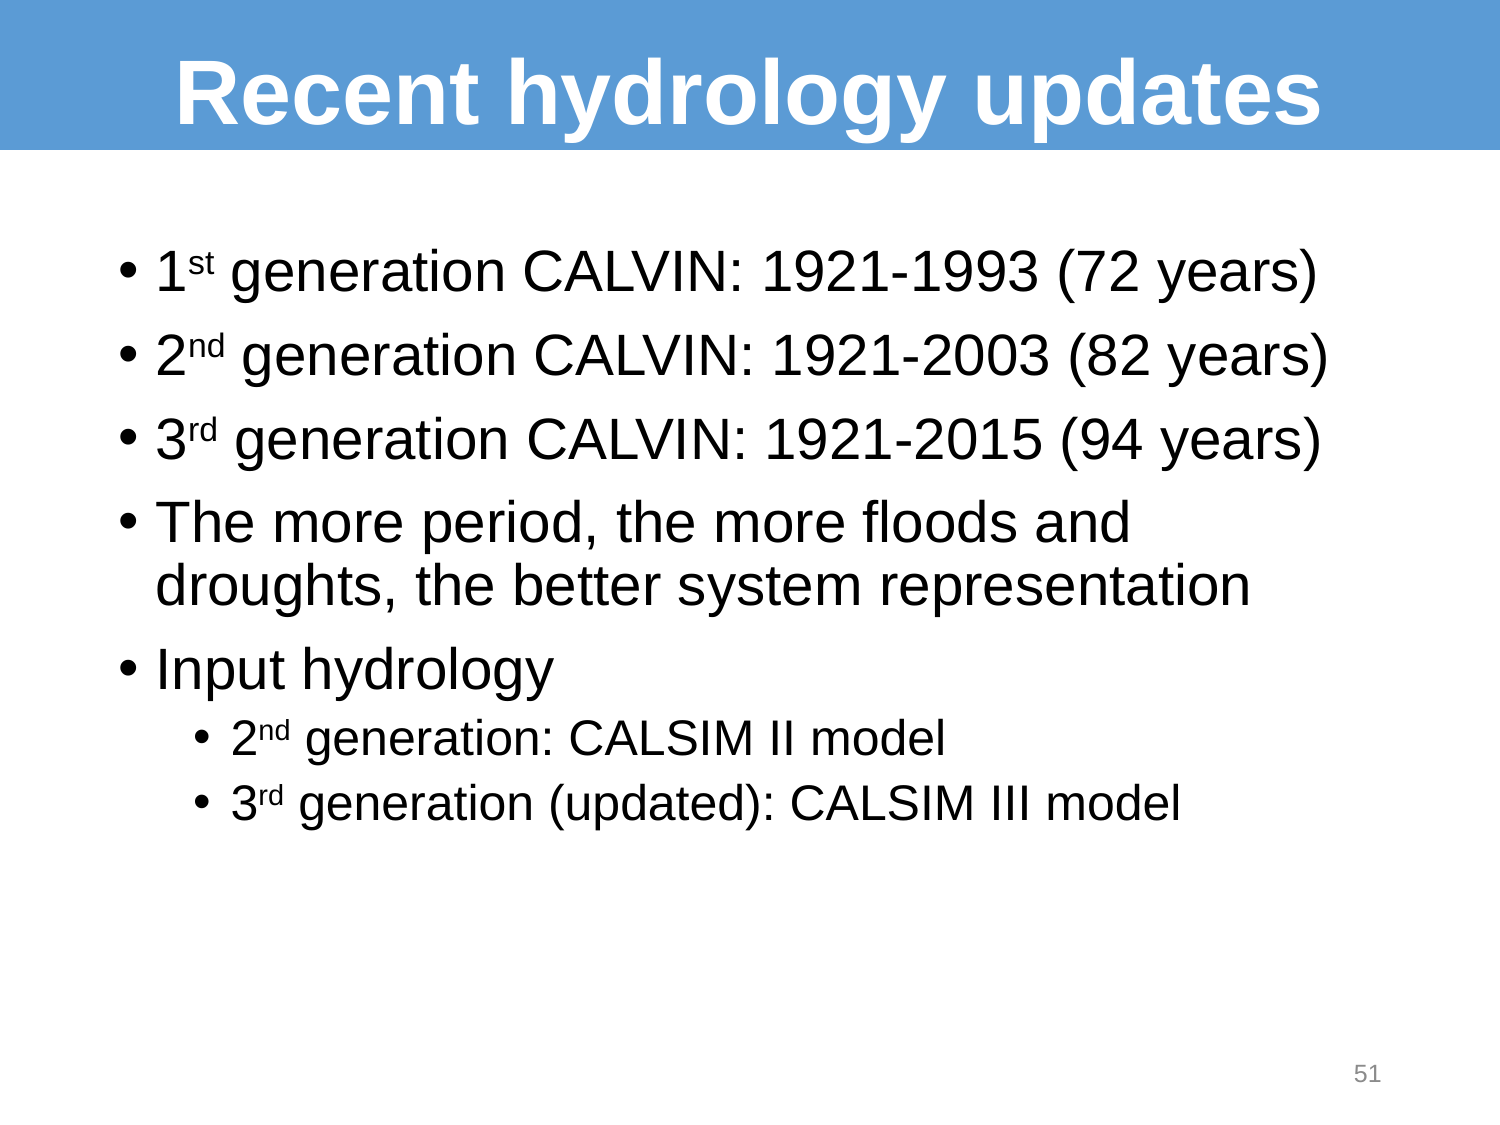

# Recent hydrology updates
1st generation CALVIN: 1921-1993 (72 years)
2nd generation CALVIN: 1921-2003 (82 years)
3rd generation CALVIN: 1921-2015 (94 years)
The more period, the more floods and droughts, the better system representation
Input hydrology
2nd generation: CALSIM II model
3rd generation (updated): CALSIM III model
51